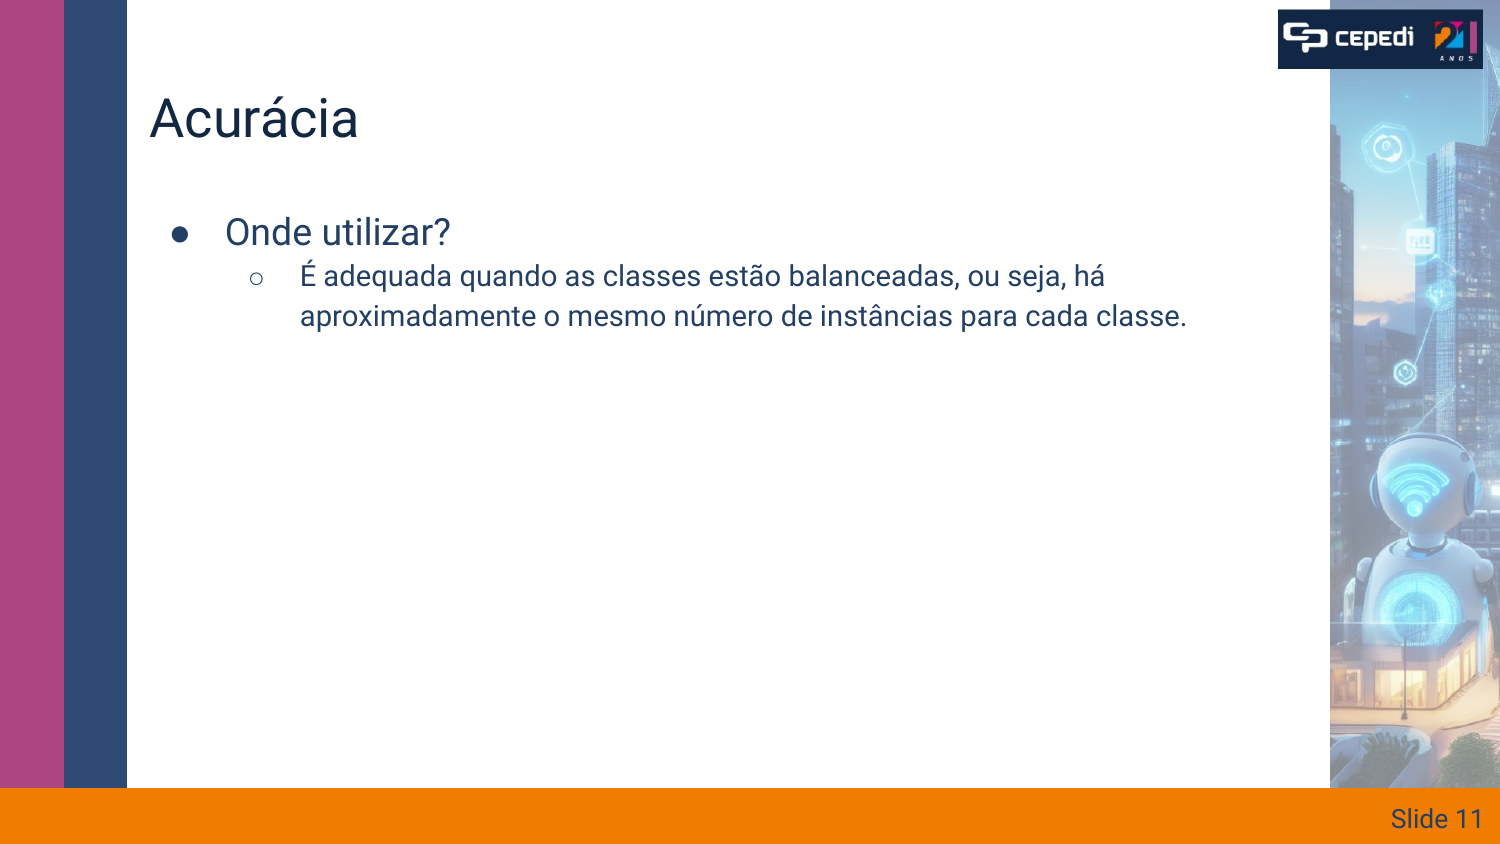

# Acurácia
Onde utilizar?
É adequada quando as classes estão balanceadas, ou seja, há aproximadamente o mesmo número de instâncias para cada classe.

Slide 11